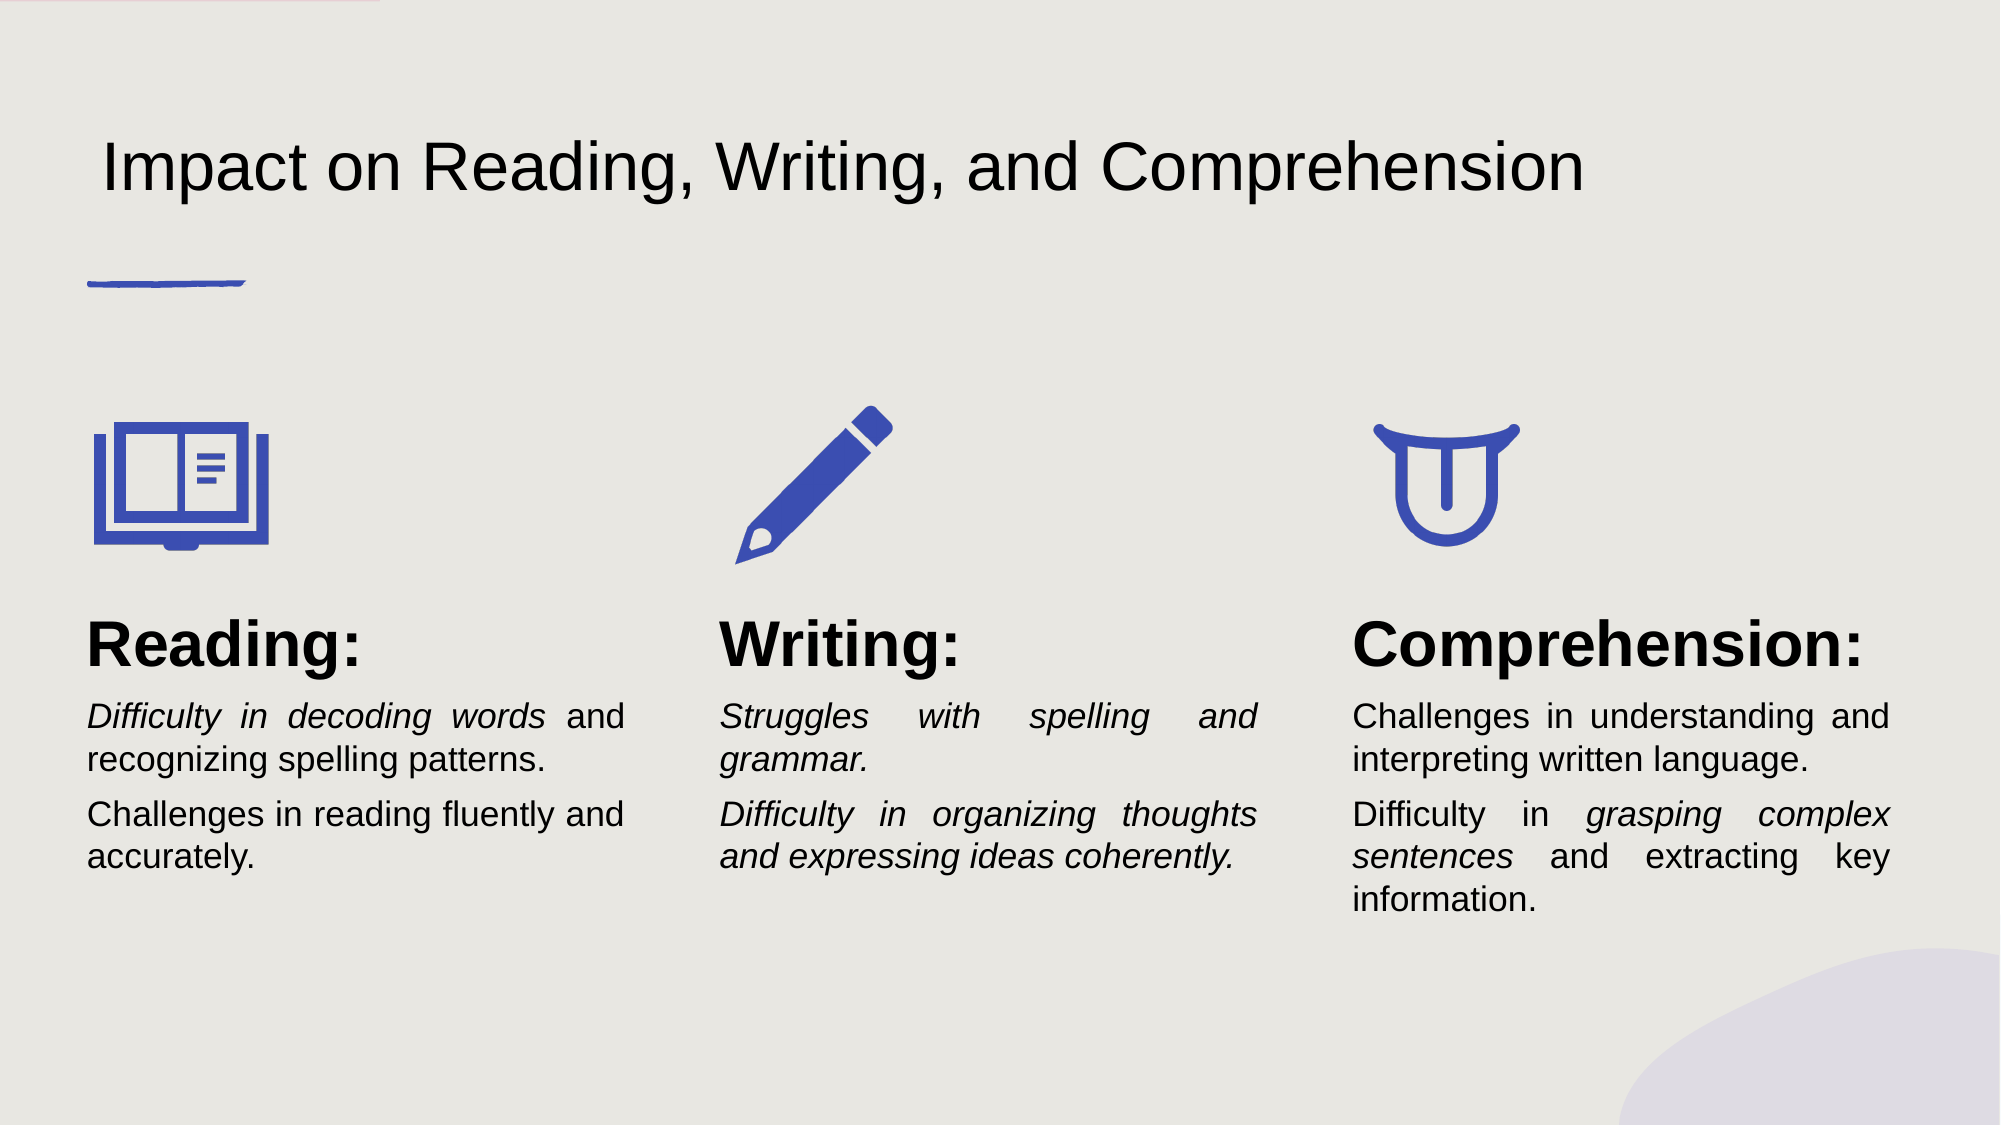

# Impact on Reading, Writing, and Comprehension

Reading:
Difficulty in decoding words and recognizing spelling patterns.
Challenges in reading fluently and accurately.
Writing:
Struggles with spelling and grammar.
Difficulty in organizing thoughts and expressing ideas coherently.
Comprehension:
Challenges in understanding and interpreting written language.
Difficulty in grasping complex sentences and extracting key information.